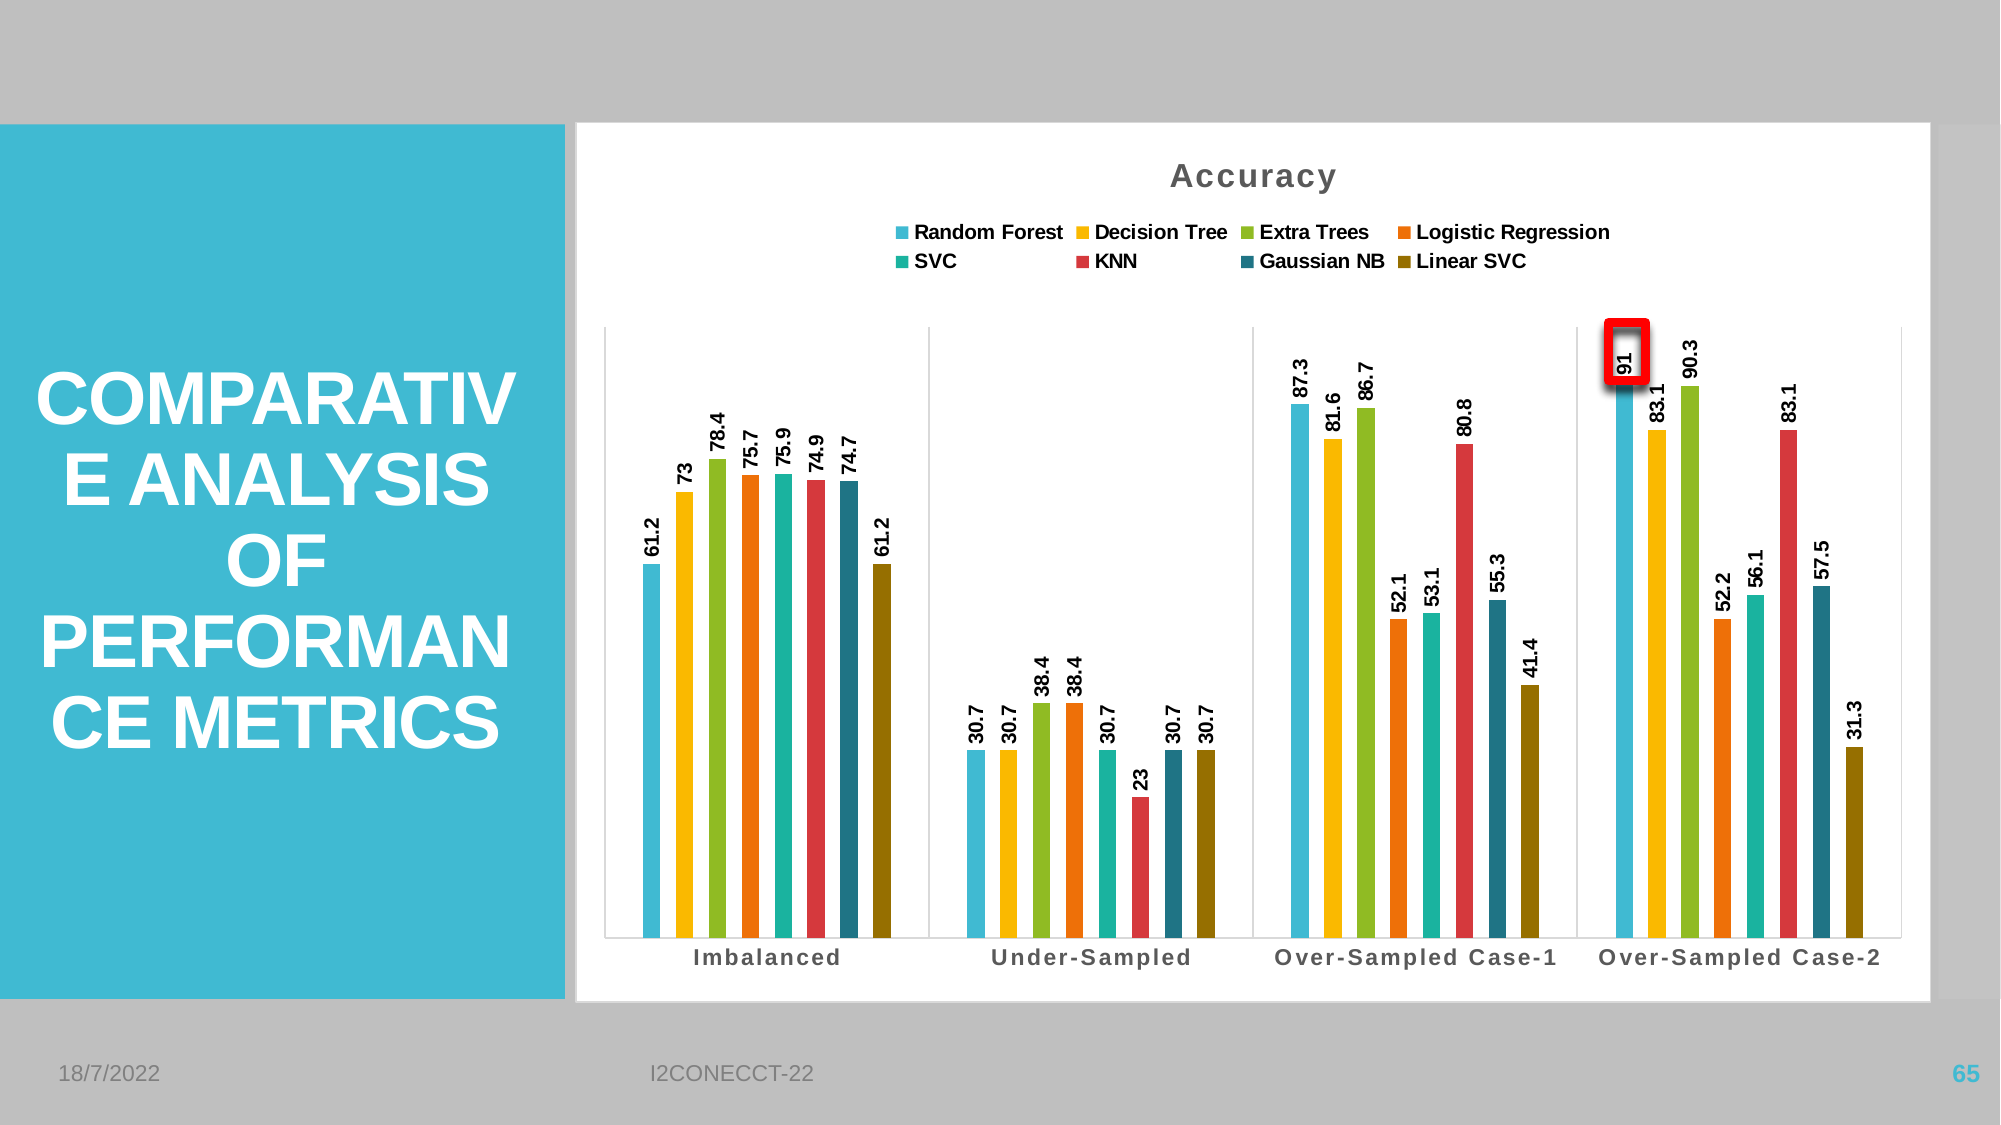

### Chart: Accuracy

| Category | Random Forest | Decision Tree | Extra Trees | Logistic Regression | SVC | KNN | Gaussian NB | Linear SVC |
|---|---|---|---|---|---|---|---|---|
| Imbalanced | 61.2 | 73.0 | 78.4 | 75.7 | 75.9 | 74.9 | 74.7 | 61.2 |
| Under-Sampled | 30.7 | 30.7 | 38.4 | 38.4 | 30.7 | 23.0 | 30.7 | 30.7 |
| Over-Sampled Case-1 | 87.3 | 81.6 | 86.7 | 52.1 | 53.1 | 80.8 | 55.3 | 41.4 |
| Over-Sampled Case-2 | 91.0 | 83.1 | 90.3 | 52.2 | 56.1 | 83.1 | 57.5 | 31.3 |
# COMPARATIVE ANALYSIS OF PERFORMANCE METRICS
18/7/2022
I2CONECCT-22
65